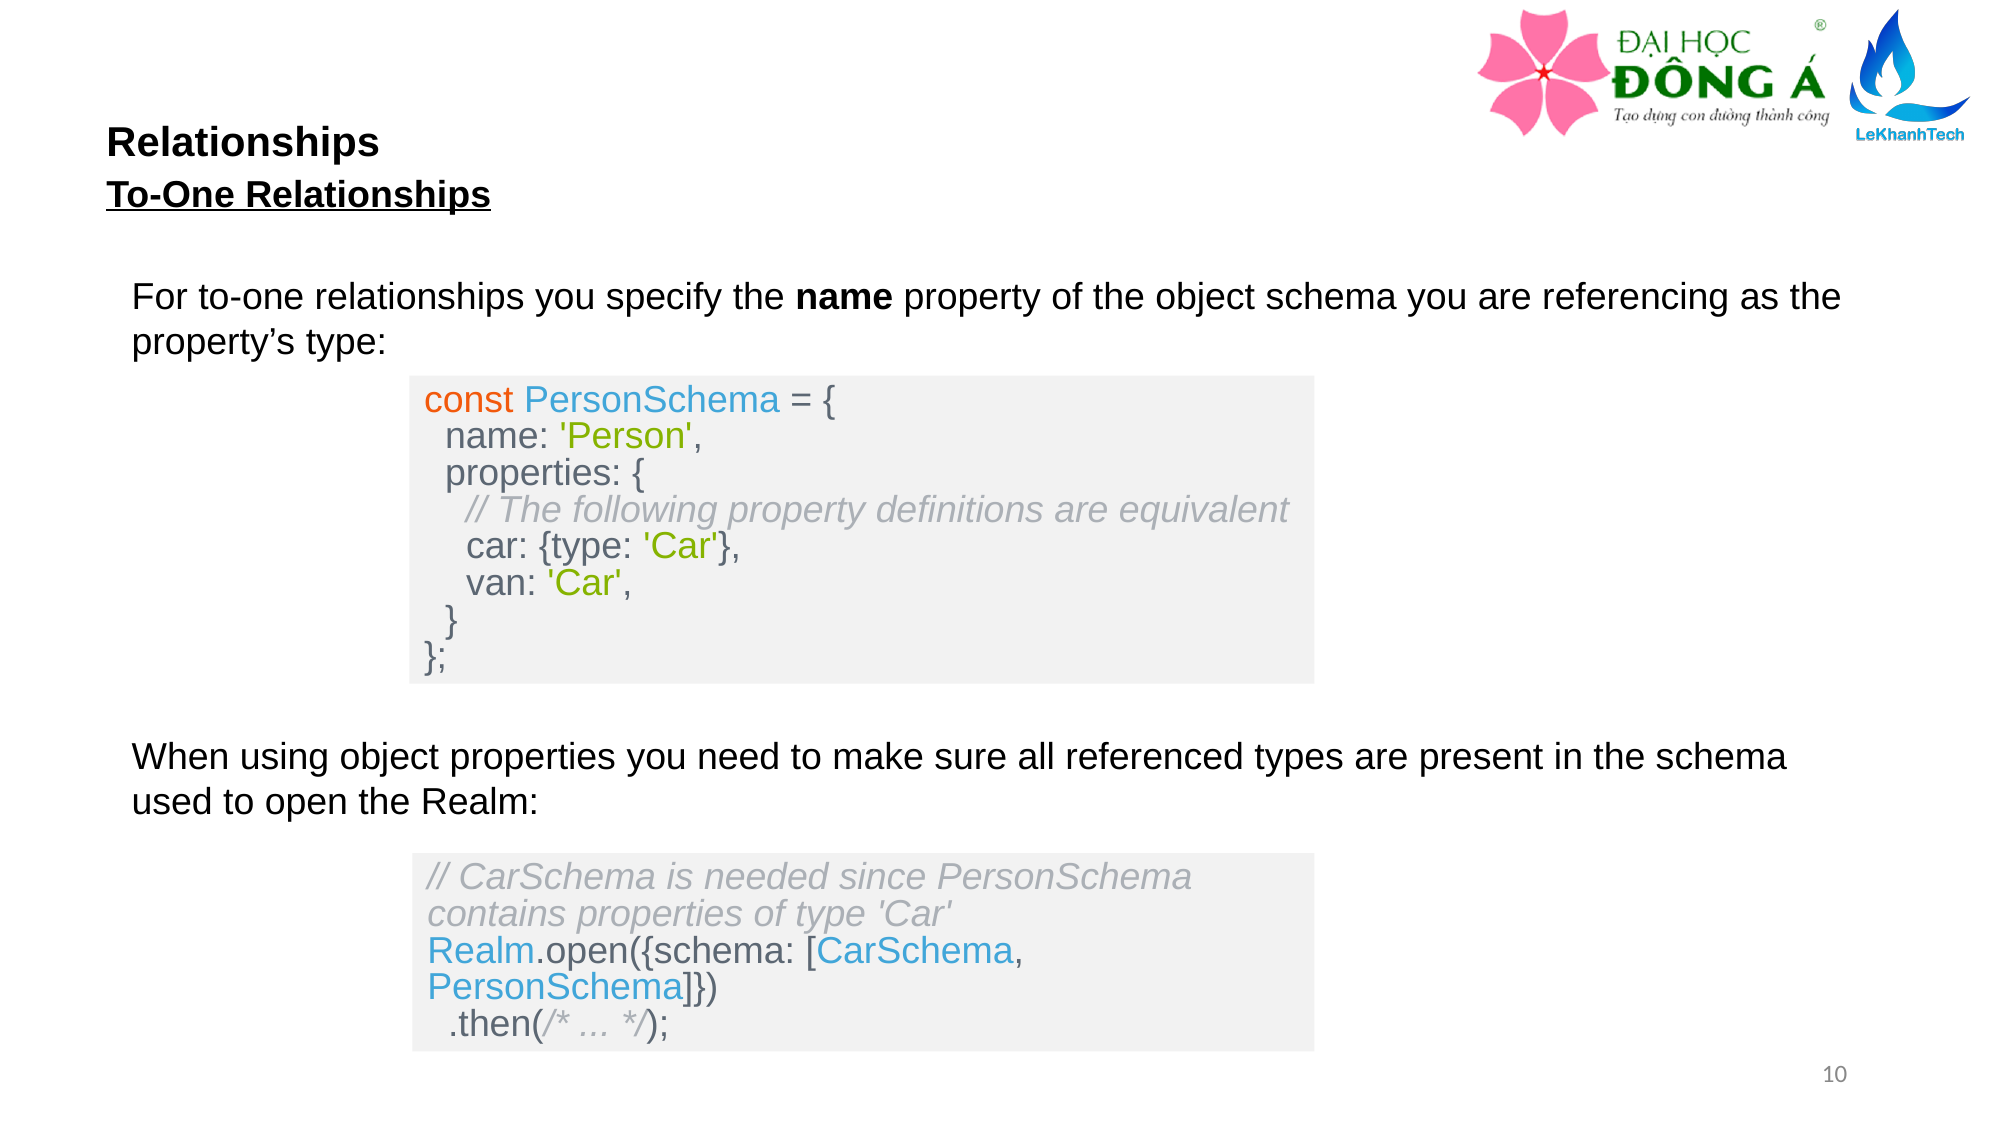

Relationships
To-One Relationships
For to-one relationships you specify the name property of the object schema you are referencing as the property’s type:
const PersonSchema = {
  name: 'Person',
  properties: {
    // The following property definitions are equivalent
    car: {type: 'Car'},
    van: 'Car',
  }
};
When using object properties you need to make sure all referenced types are present in the schema used to open the Realm:
// CarSchema is needed since PersonSchema contains properties of type 'Car'
Realm.open({schema: [CarSchema, PersonSchema]})
  .then(/* ... */);
10